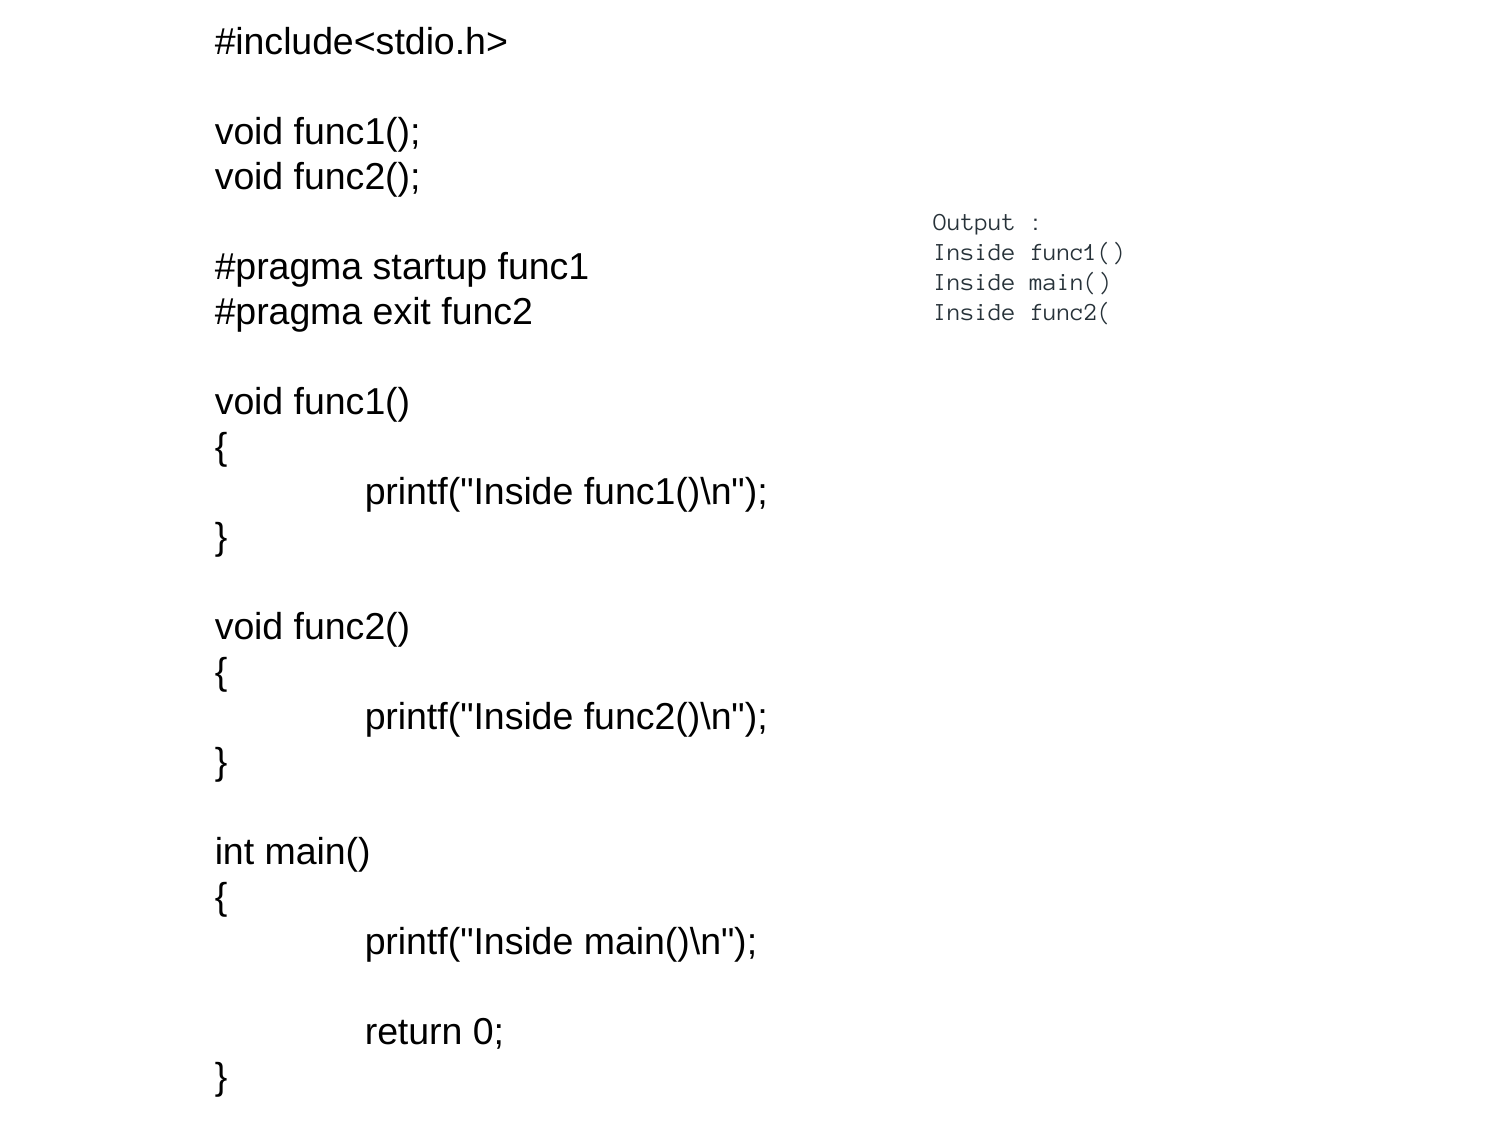

#include<stdio.h>

void func1();
void func2();

#pragma startup func1
#pragma exit func2

void func1()
{
	printf("Inside func1()\n");
}

void func2()
{
	printf("Inside func2()\n");
}

int main()
{
	printf("Inside main()\n");

	return 0;
}
Output :
Inside func1()
Inside main()
Inside func2(